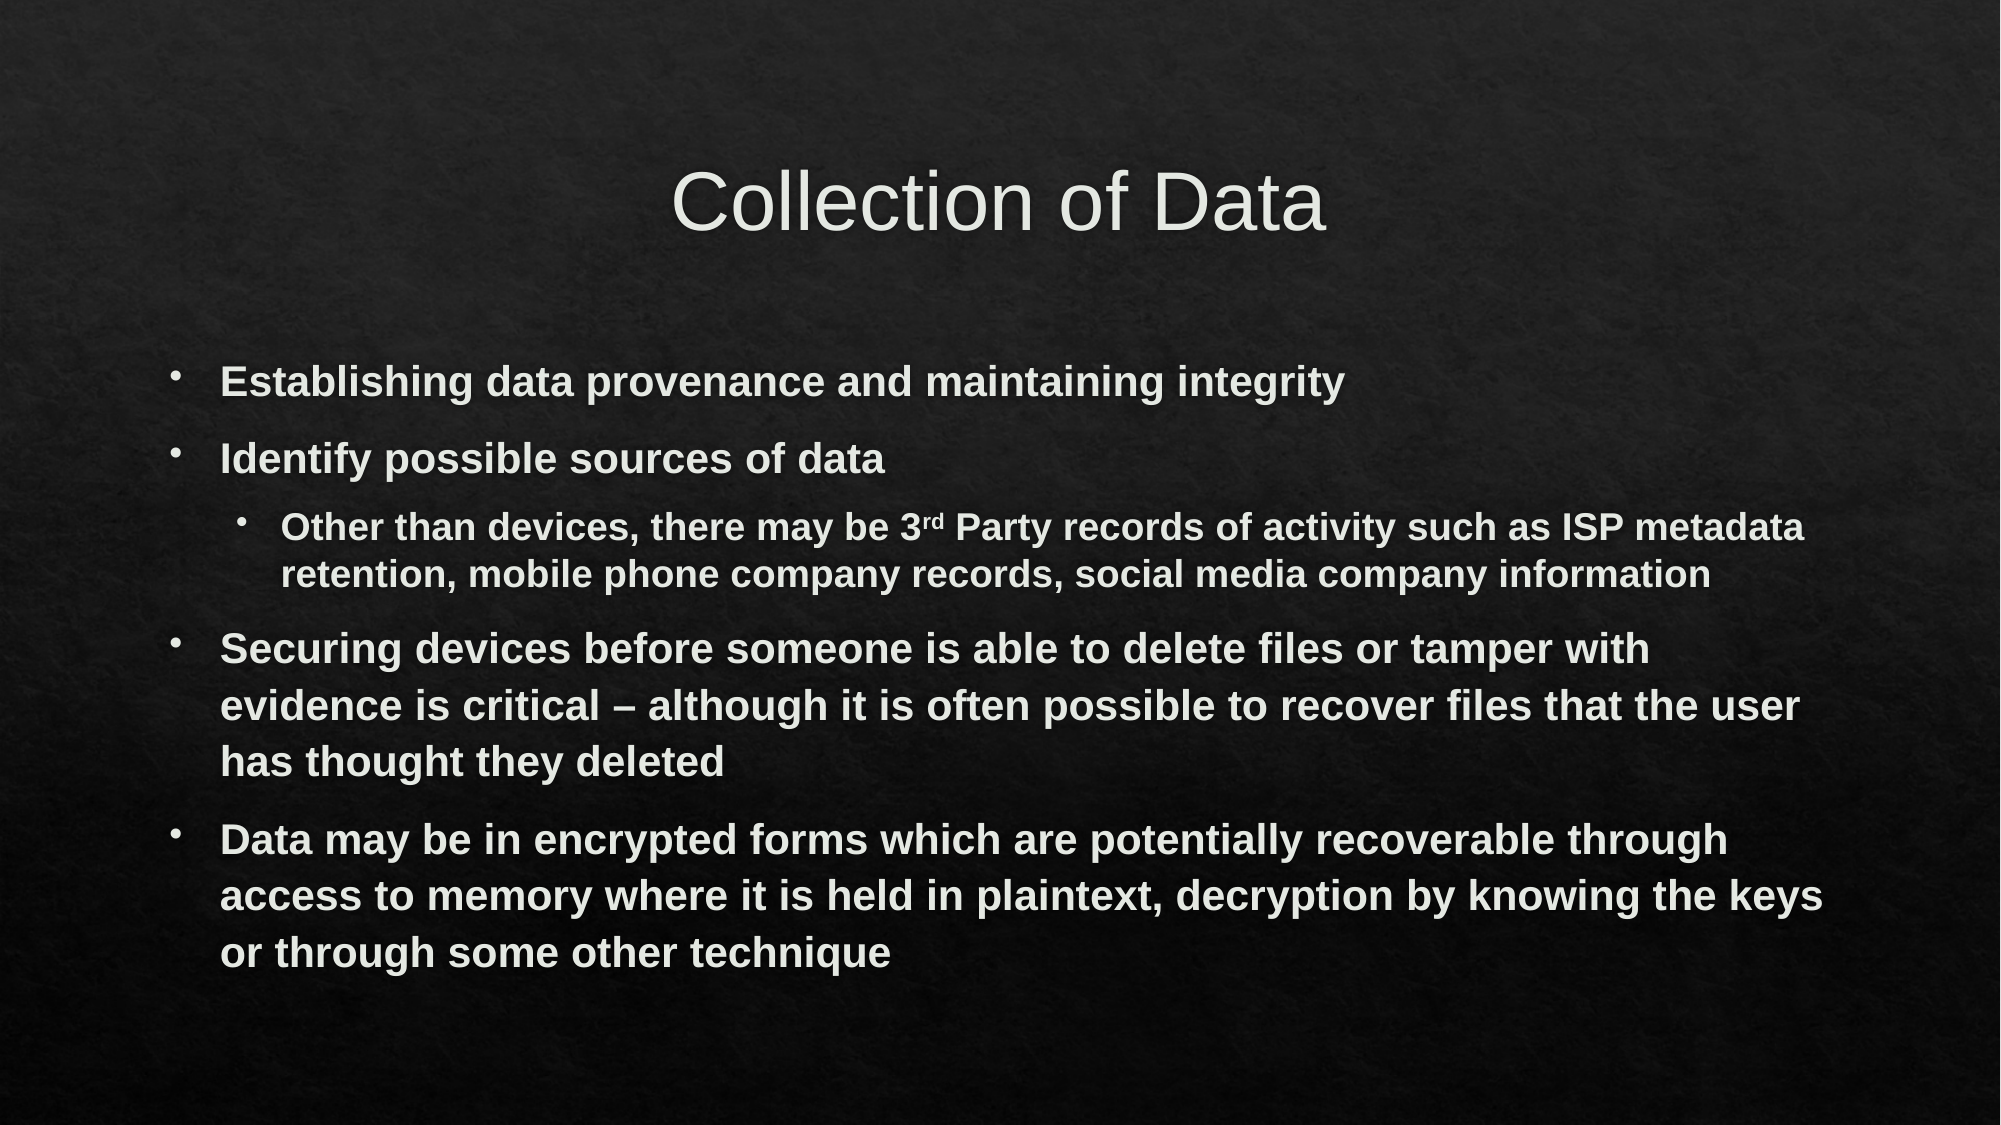

# Collection of Data
Establishing data provenance and maintaining integrity
Identify possible sources of data
Other than devices, there may be 3rd Party records of activity such as ISP metadata retention, mobile phone company records, social media company information
Securing devices before someone is able to delete files or tamper with evidence is critical – although it is often possible to recover files that the user has thought they deleted
Data may be in encrypted forms which are potentially recoverable through access to memory where it is held in plaintext, decryption by knowing the keys or through some other technique